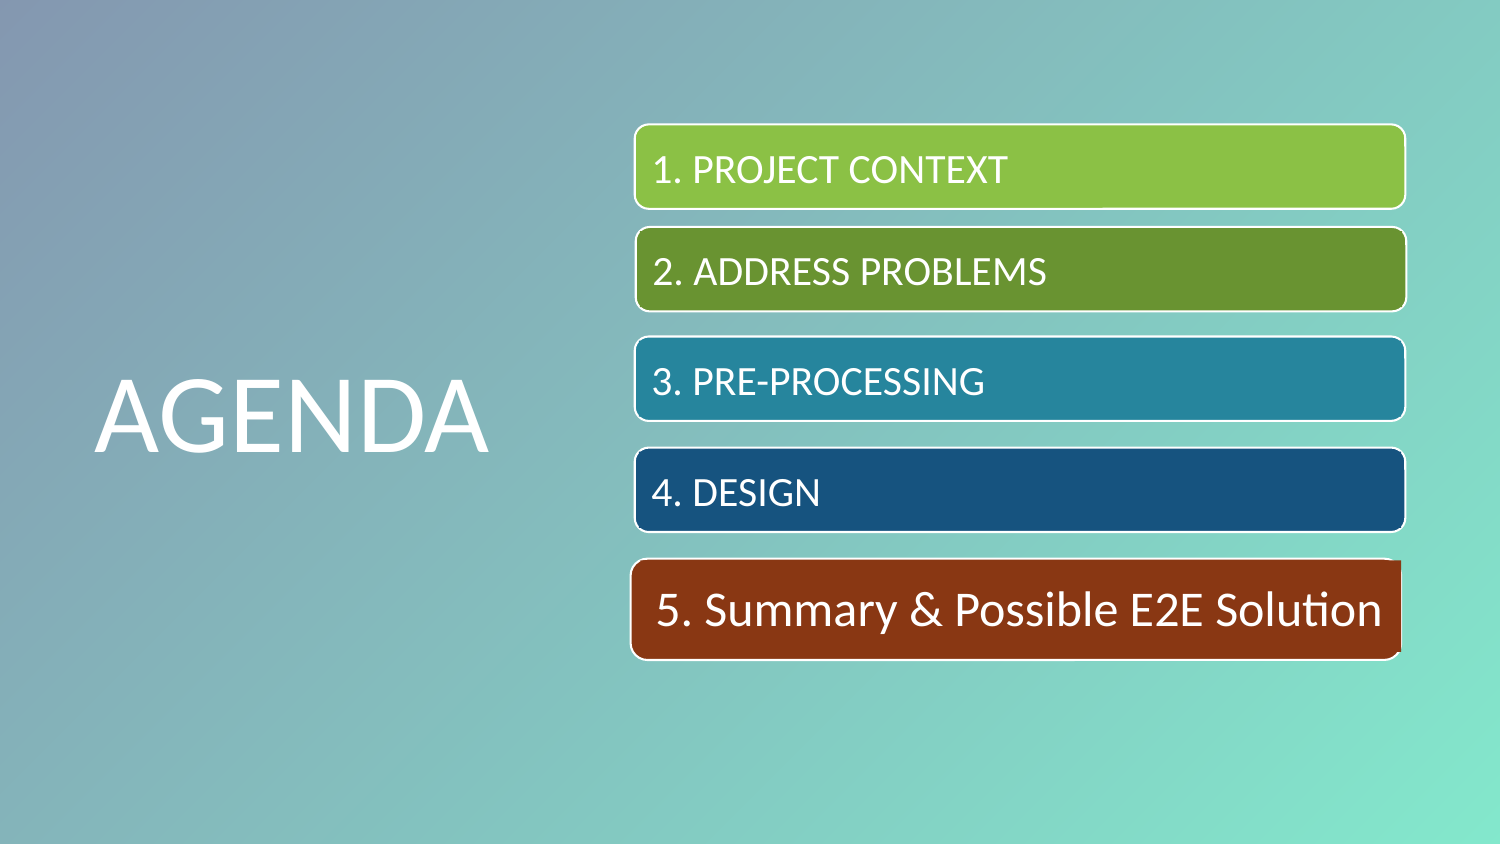

# AGENDA

1. PROJECT CONTEXT

2. ADDRESS PROBLEMS

3. PRE-PROCESSING

4. DESIGN

5. Summary & Possible E2E Solution